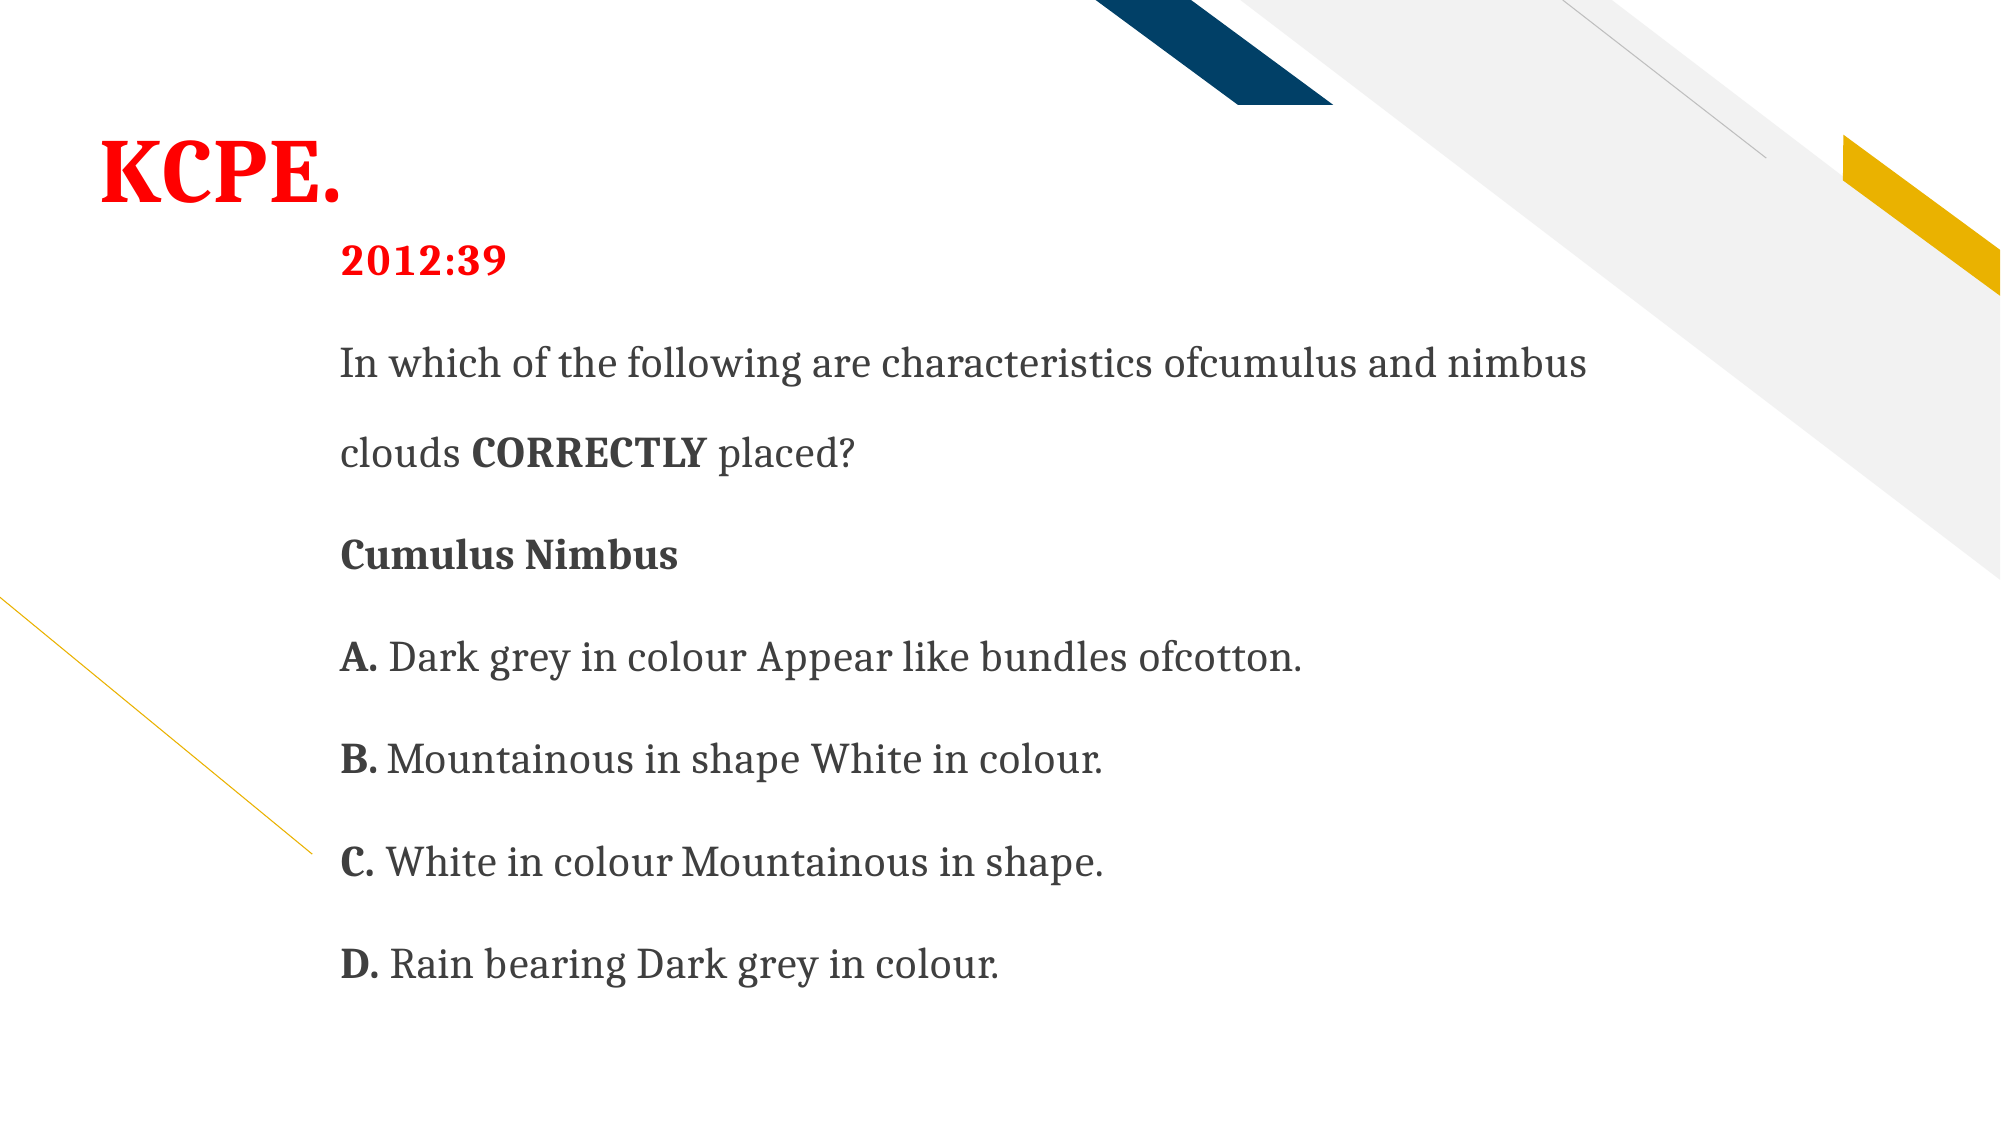

# KCPE.
2012:39
In which of the following are characteristics ofcumulus and nimbus clouds CORRECTLY placed?
Cumulus Nimbus
A. Dark grey in colour Appear like bundles ofcotton.
B. Mountainous in shape White in colour.
C. White in colour Mountainous in shape.
D. Rain bearing Dark grey in colour.